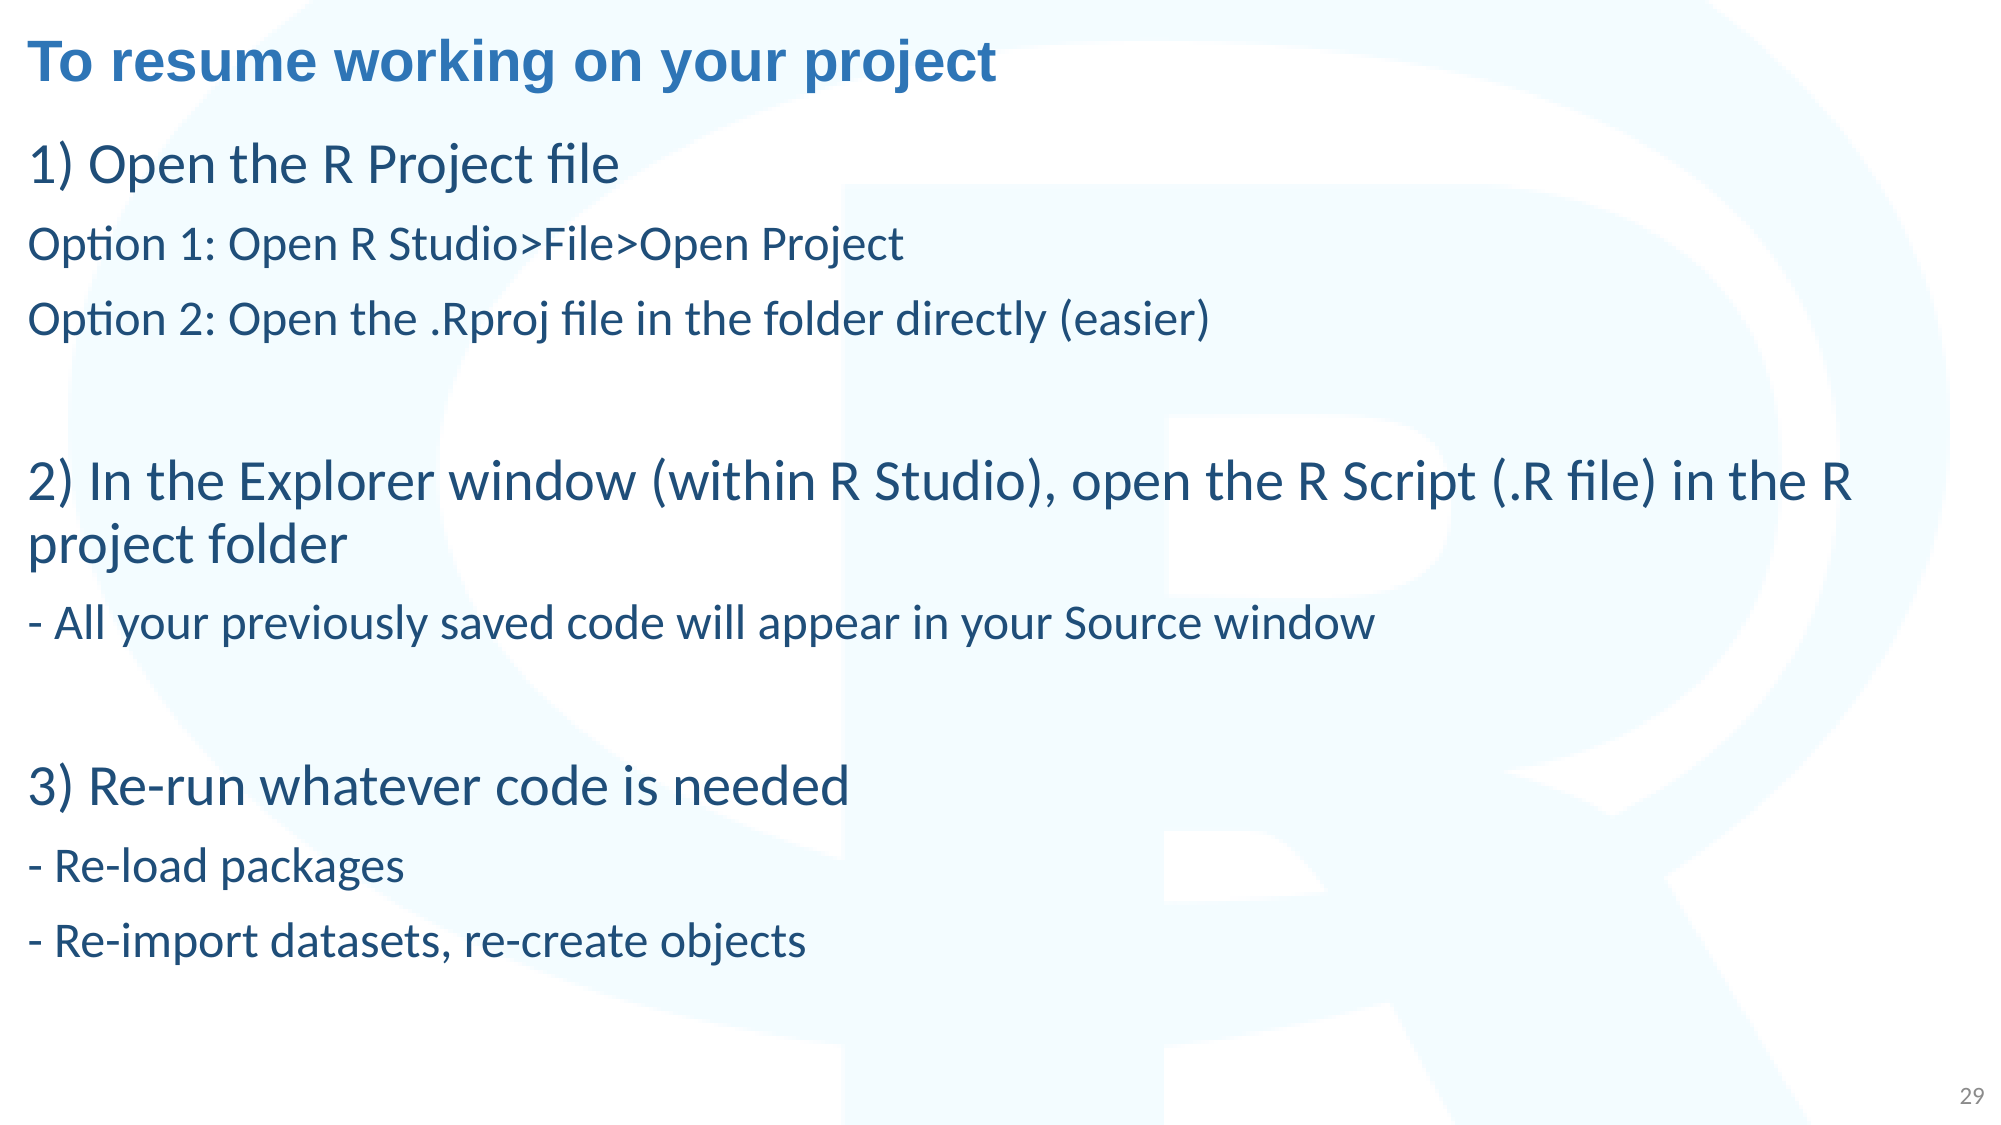

# To resume working on your project
1) Open the R Project file
Option 1: Open R Studio>File>Open Project
Option 2: Open the .Rproj file in the folder directly (easier)

2) In the Explorer window (within R Studio), open the R Script (.R file) in the R project folder
- All your previously saved code will appear in your Source window

3) Re-run whatever code is needed
- Re-load packages
- Re-import datasets, re-create objects
29